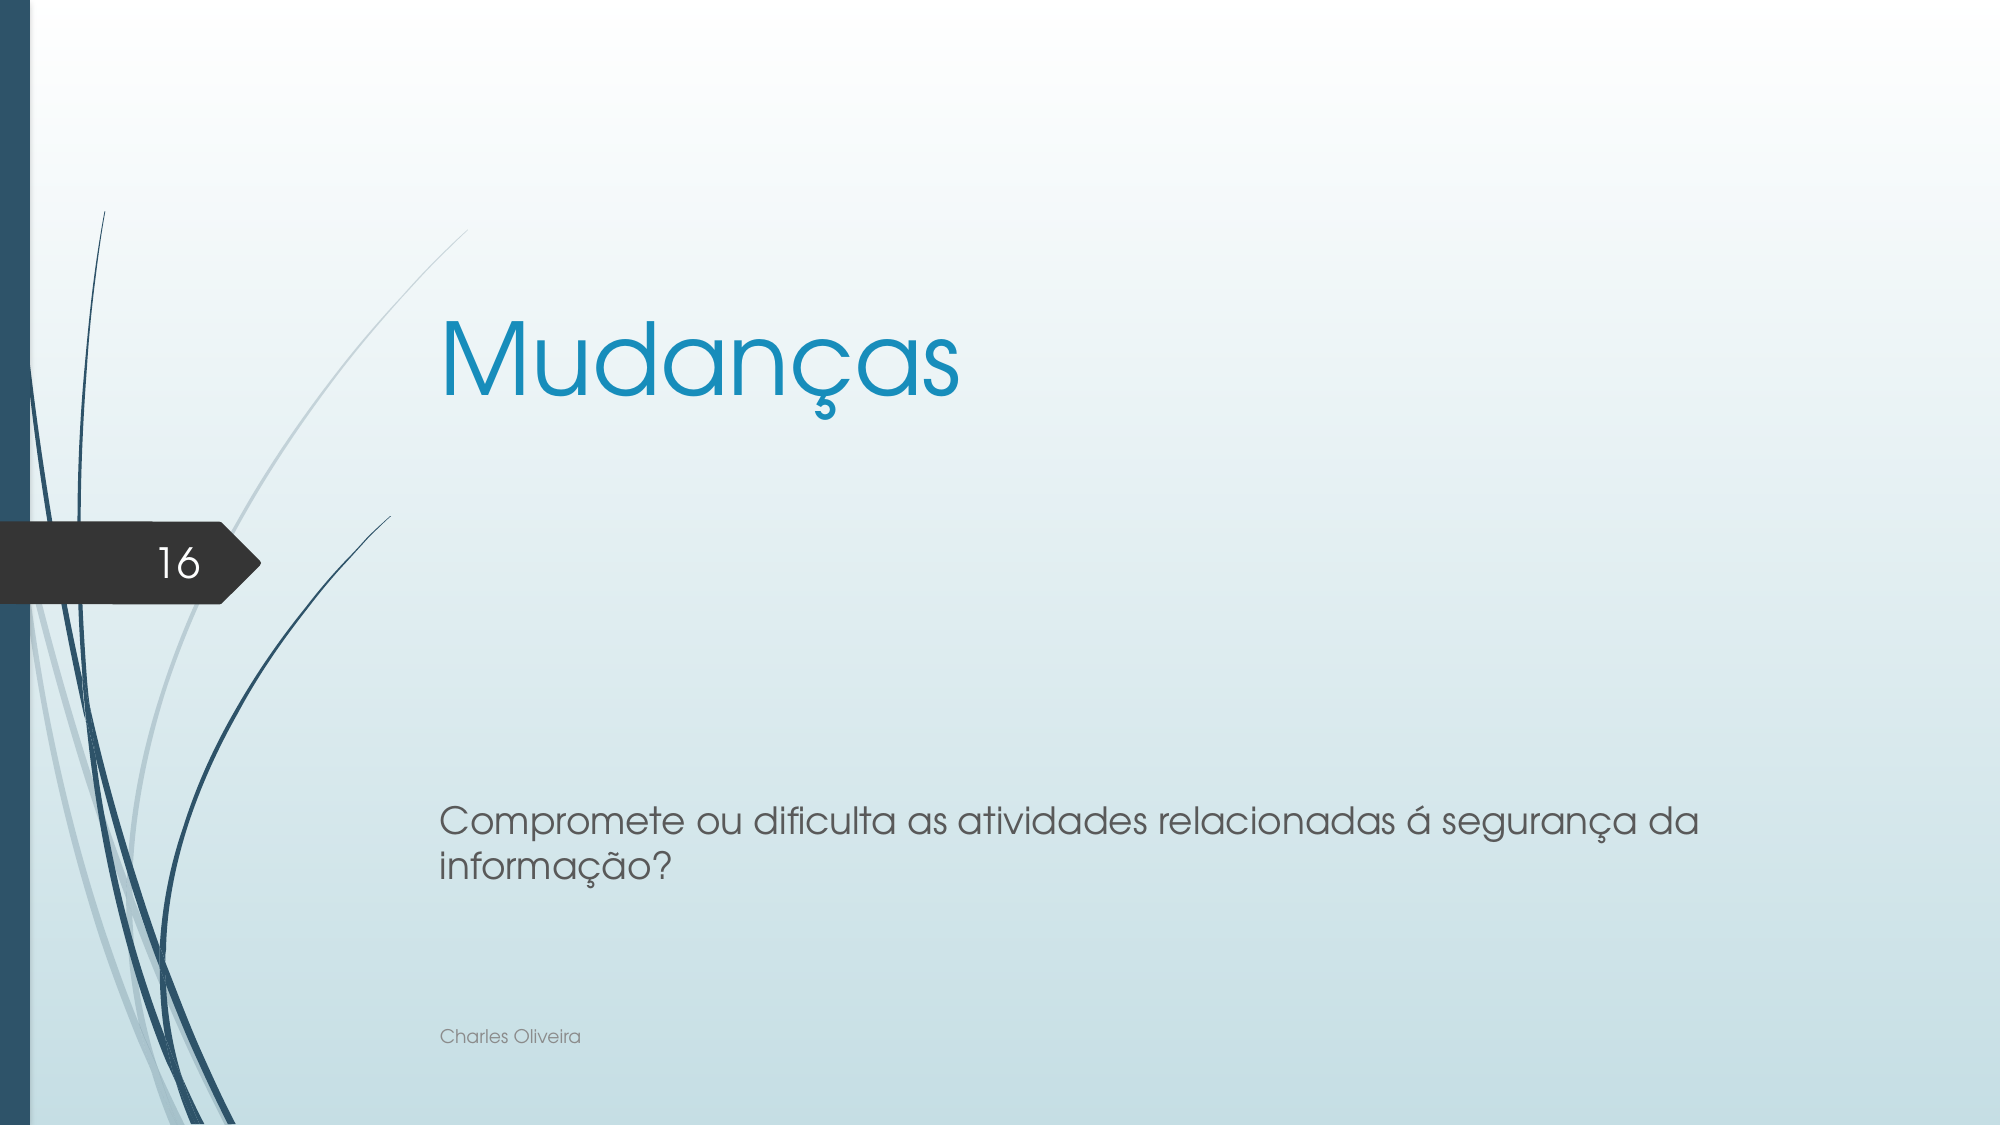

# Mudanças
16
Compromete ou dificulta as atividades relacionadas á segurança da informação?
Charles Oliveira